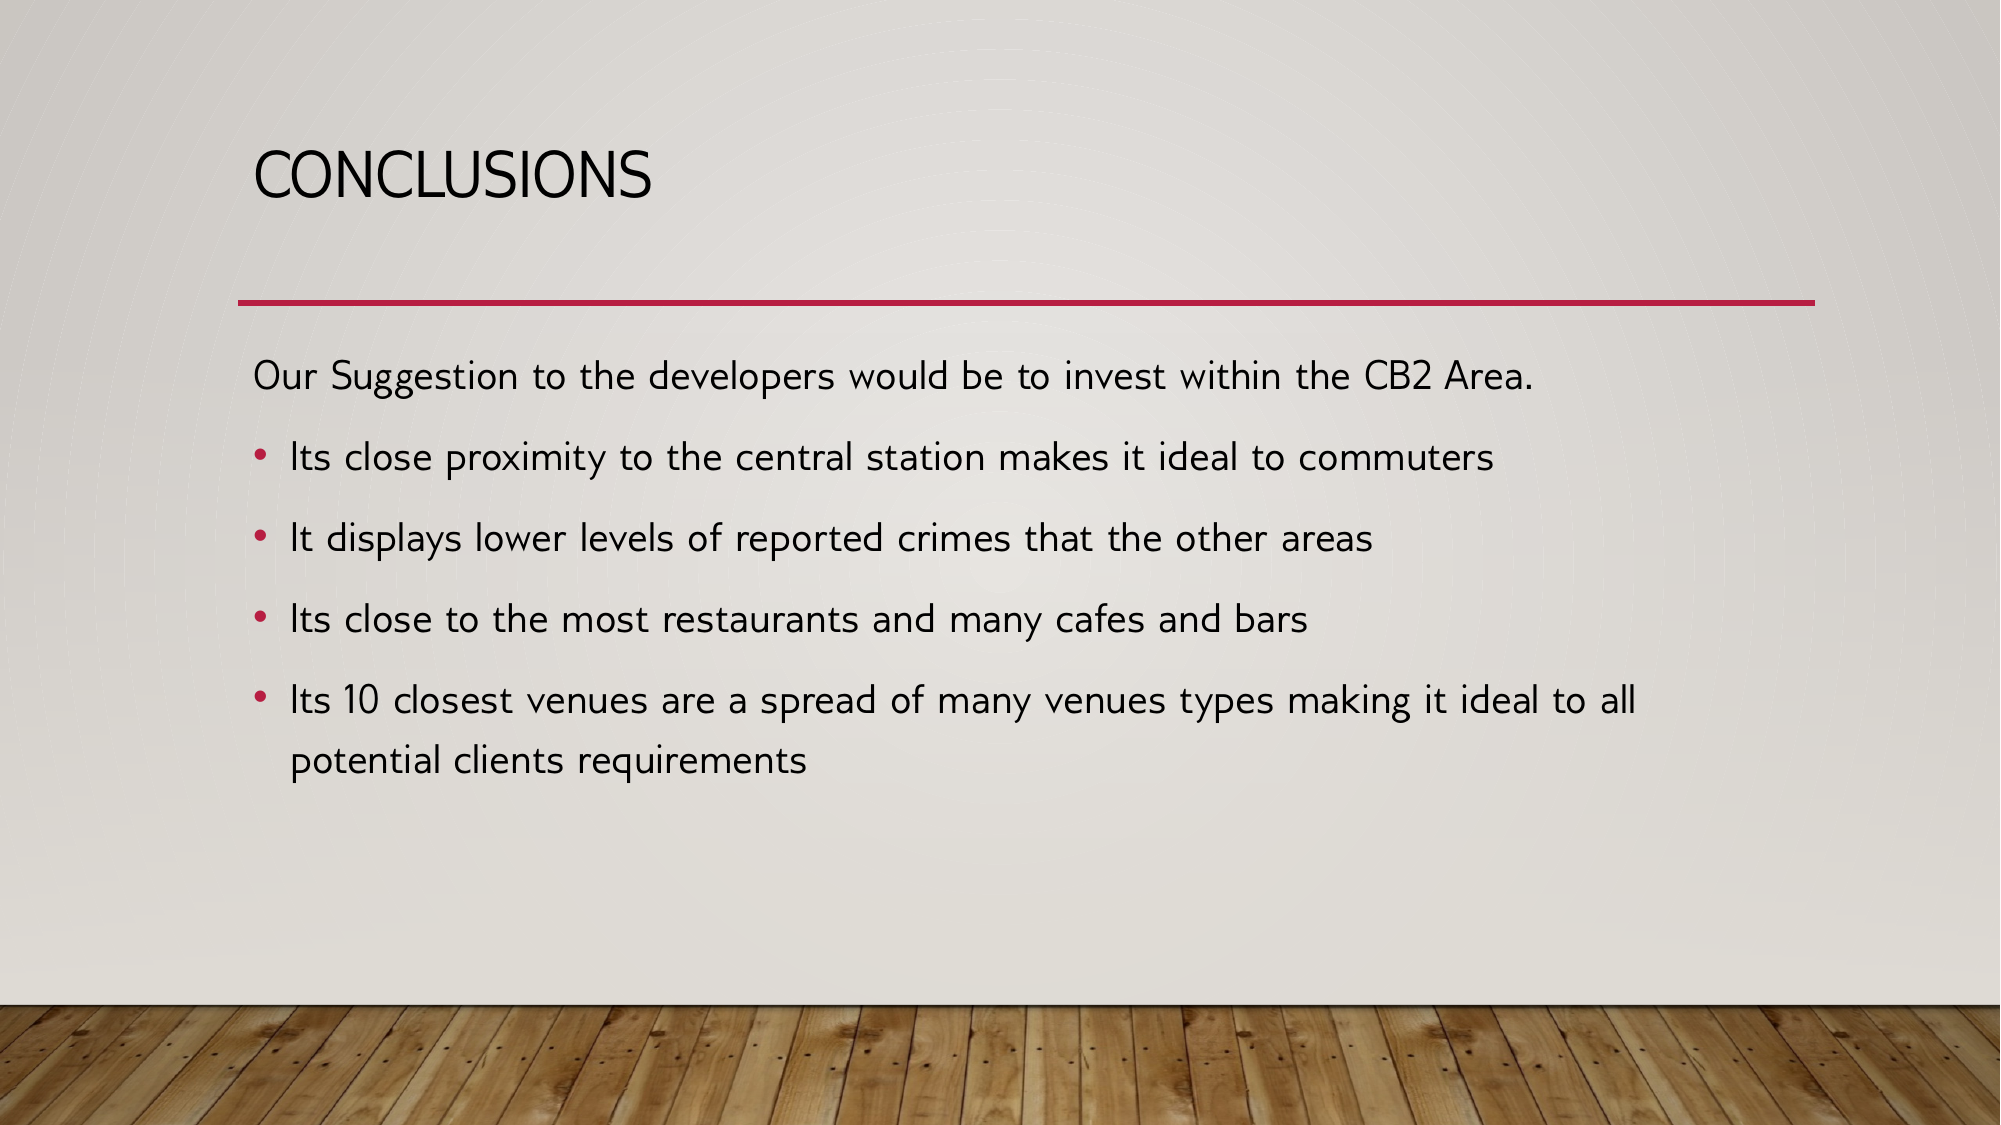

# Conclusions
Our Suggestion to the developers would be to invest within the CB2 Area.
Its close proximity to the central station makes it ideal to commuters
It displays lower levels of reported crimes that the other areas
Its close to the most restaurants and many cafes and bars
Its 10 closest venues are a spread of many venues types making it ideal to all potential clients requirements